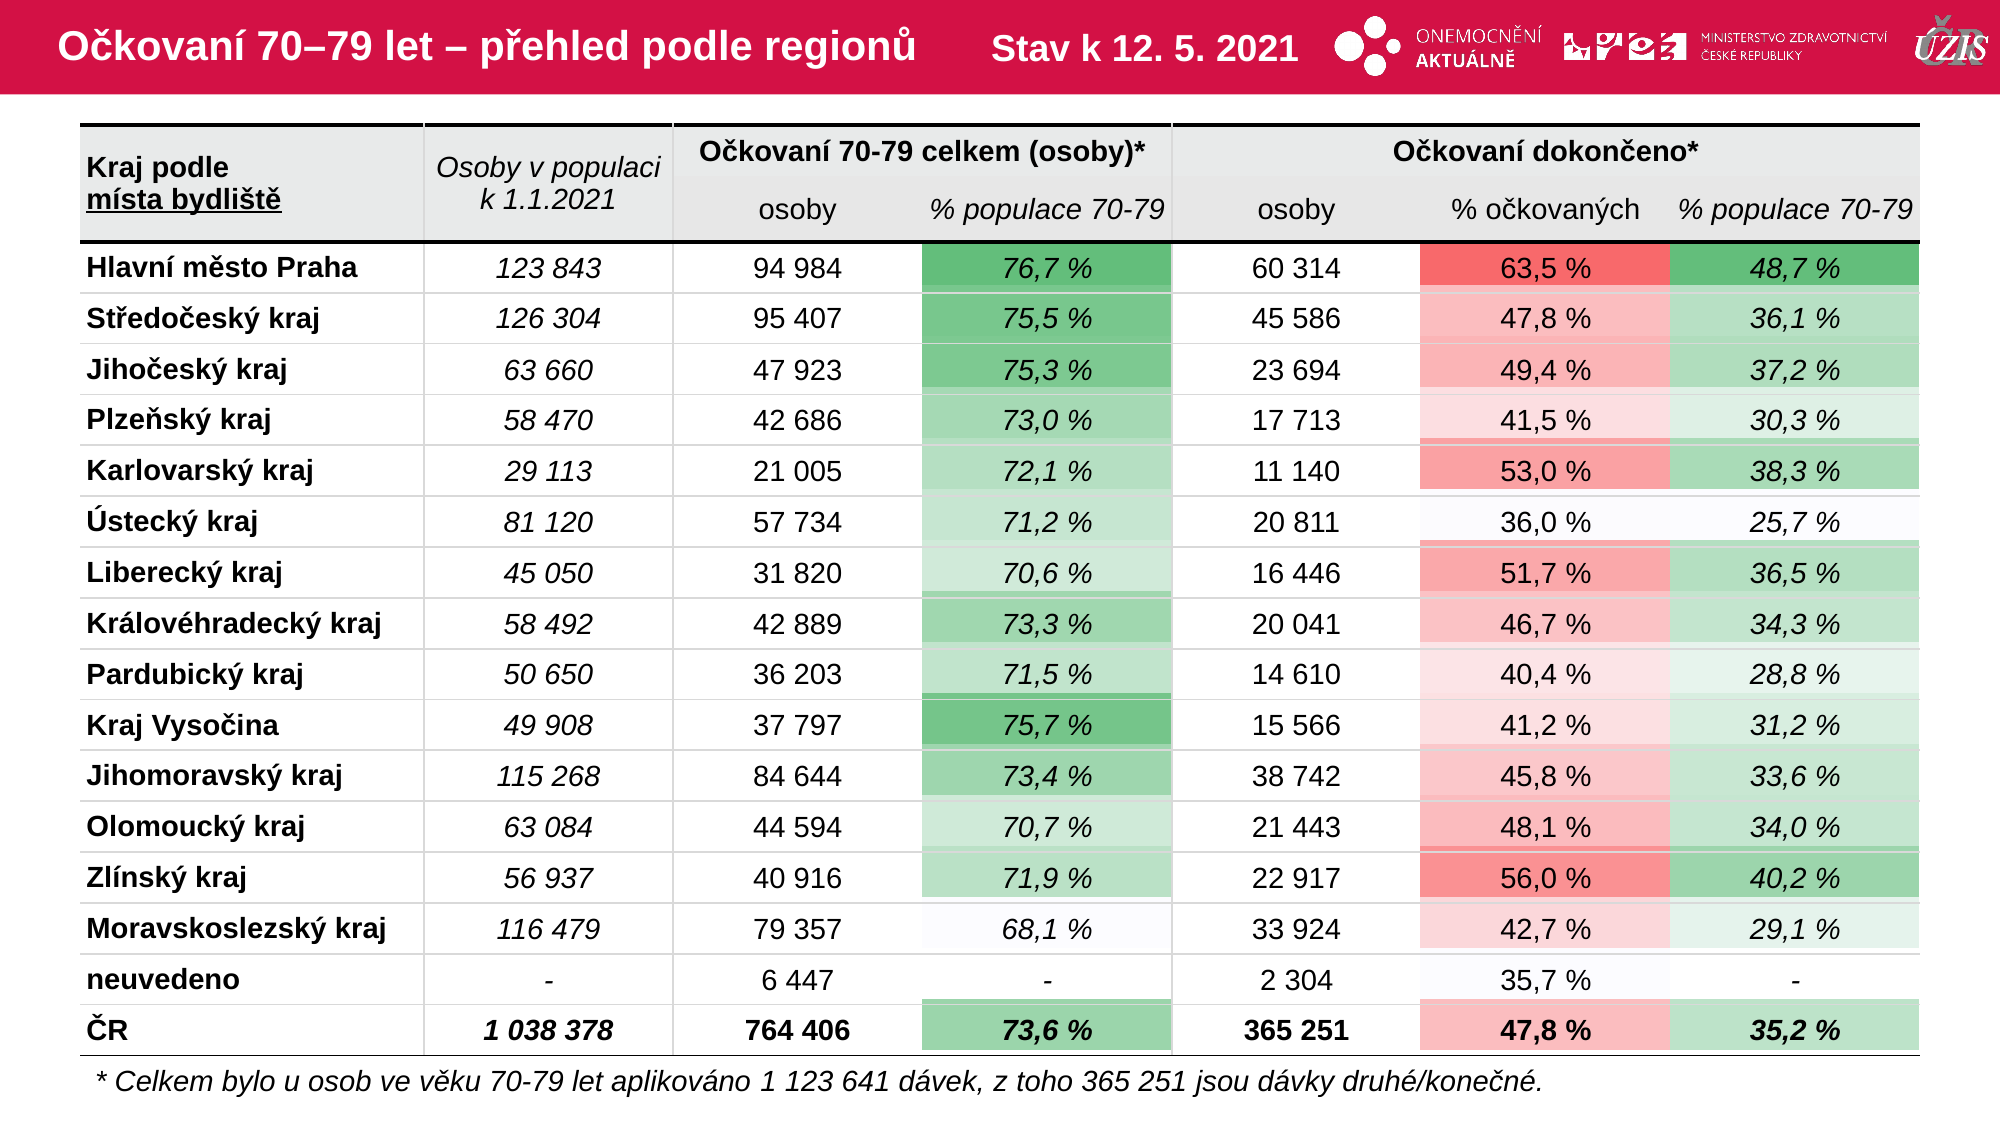

# Očkovaní 70–79 let – přehled podle regionů
Stav k 12. 5. 2021
| Kraj podle místa bydliště | Osoby v populaci k 1.1.2021 | Očkovaní 70-79 celkem (osoby)\* |  | Očkovaní dokončeno\* |  |  |
| --- | --- | --- | --- | --- | --- | --- |
|  |  | osoby | % populace 70-79 | osoby | % očkovaných | % populace 70-79 |
| Hlavní město Praha | 123 843 | 94 984 | 76,7 % | 60 314 | 63,5 % | 48,7 % |
| Středočeský kraj | 126 304 | 95 407 | 75,5 % | 45 586 | 47,8 % | 36,1 % |
| Jihočeský kraj | 63 660 | 47 923 | 75,3 % | 23 694 | 49,4 % | 37,2 % |
| Plzeňský kraj | 58 470 | 42 686 | 73,0 % | 17 713 | 41,5 % | 30,3 % |
| Karlovarský kraj | 29 113 | 21 005 | 72,1 % | 11 140 | 53,0 % | 38,3 % |
| Ústecký kraj | 81 120 | 57 734 | 71,2 % | 20 811 | 36,0 % | 25,7 % |
| Liberecký kraj | 45 050 | 31 820 | 70,6 % | 16 446 | 51,7 % | 36,5 % |
| Královéhradecký kraj | 58 492 | 42 889 | 73,3 % | 20 041 | 46,7 % | 34,3 % |
| Pardubický kraj | 50 650 | 36 203 | 71,5 % | 14 610 | 40,4 % | 28,8 % |
| Kraj Vysočina | 49 908 | 37 797 | 75,7 % | 15 566 | 41,2 % | 31,2 % |
| Jihomoravský kraj | 115 268 | 84 644 | 73,4 % | 38 742 | 45,8 % | 33,6 % |
| Olomoucký kraj | 63 084 | 44 594 | 70,7 % | 21 443 | 48,1 % | 34,0 % |
| Zlínský kraj | 56 937 | 40 916 | 71,9 % | 22 917 | 56,0 % | 40,2 % |
| Moravskoslezský kraj | 116 479 | 79 357 | 68,1 % | 33 924 | 42,7 % | 29,1 % |
| neuvedeno | - | 6 447 | - | 2 304 | 35,7 % | - |
| ČR | 1 038 378 | 764 406 | 73,6 % | 365 251 | 47,8 % | 35,2 % |
|  |  |  |  |  |  |
| --- | --- | --- | --- | --- | --- |
|  |  |  |  |  |  |
|  |  |  |  |  |  |
|  |  |  |  |  |  |
|  |  |  |  |  |  |
|  |  |  |  |  |  |
|  |  |  |  |  |  |
|  |  |  |  |  |  |
|  |  |  |  |  |  |
|  |  |  |  |  |  |
|  |  |  |  |  |  |
|  |  |  |  |  |  |
|  |  |  |  |  |  |
|  |  |  |  |  |  |
|  |  |  |  |  |  |
|  |  |  |  |  |  |
* Celkem bylo u osob ve věku 70-79 let aplikováno 1 123 641 dávek, z toho 365 251 jsou dávky druhé/konečné.